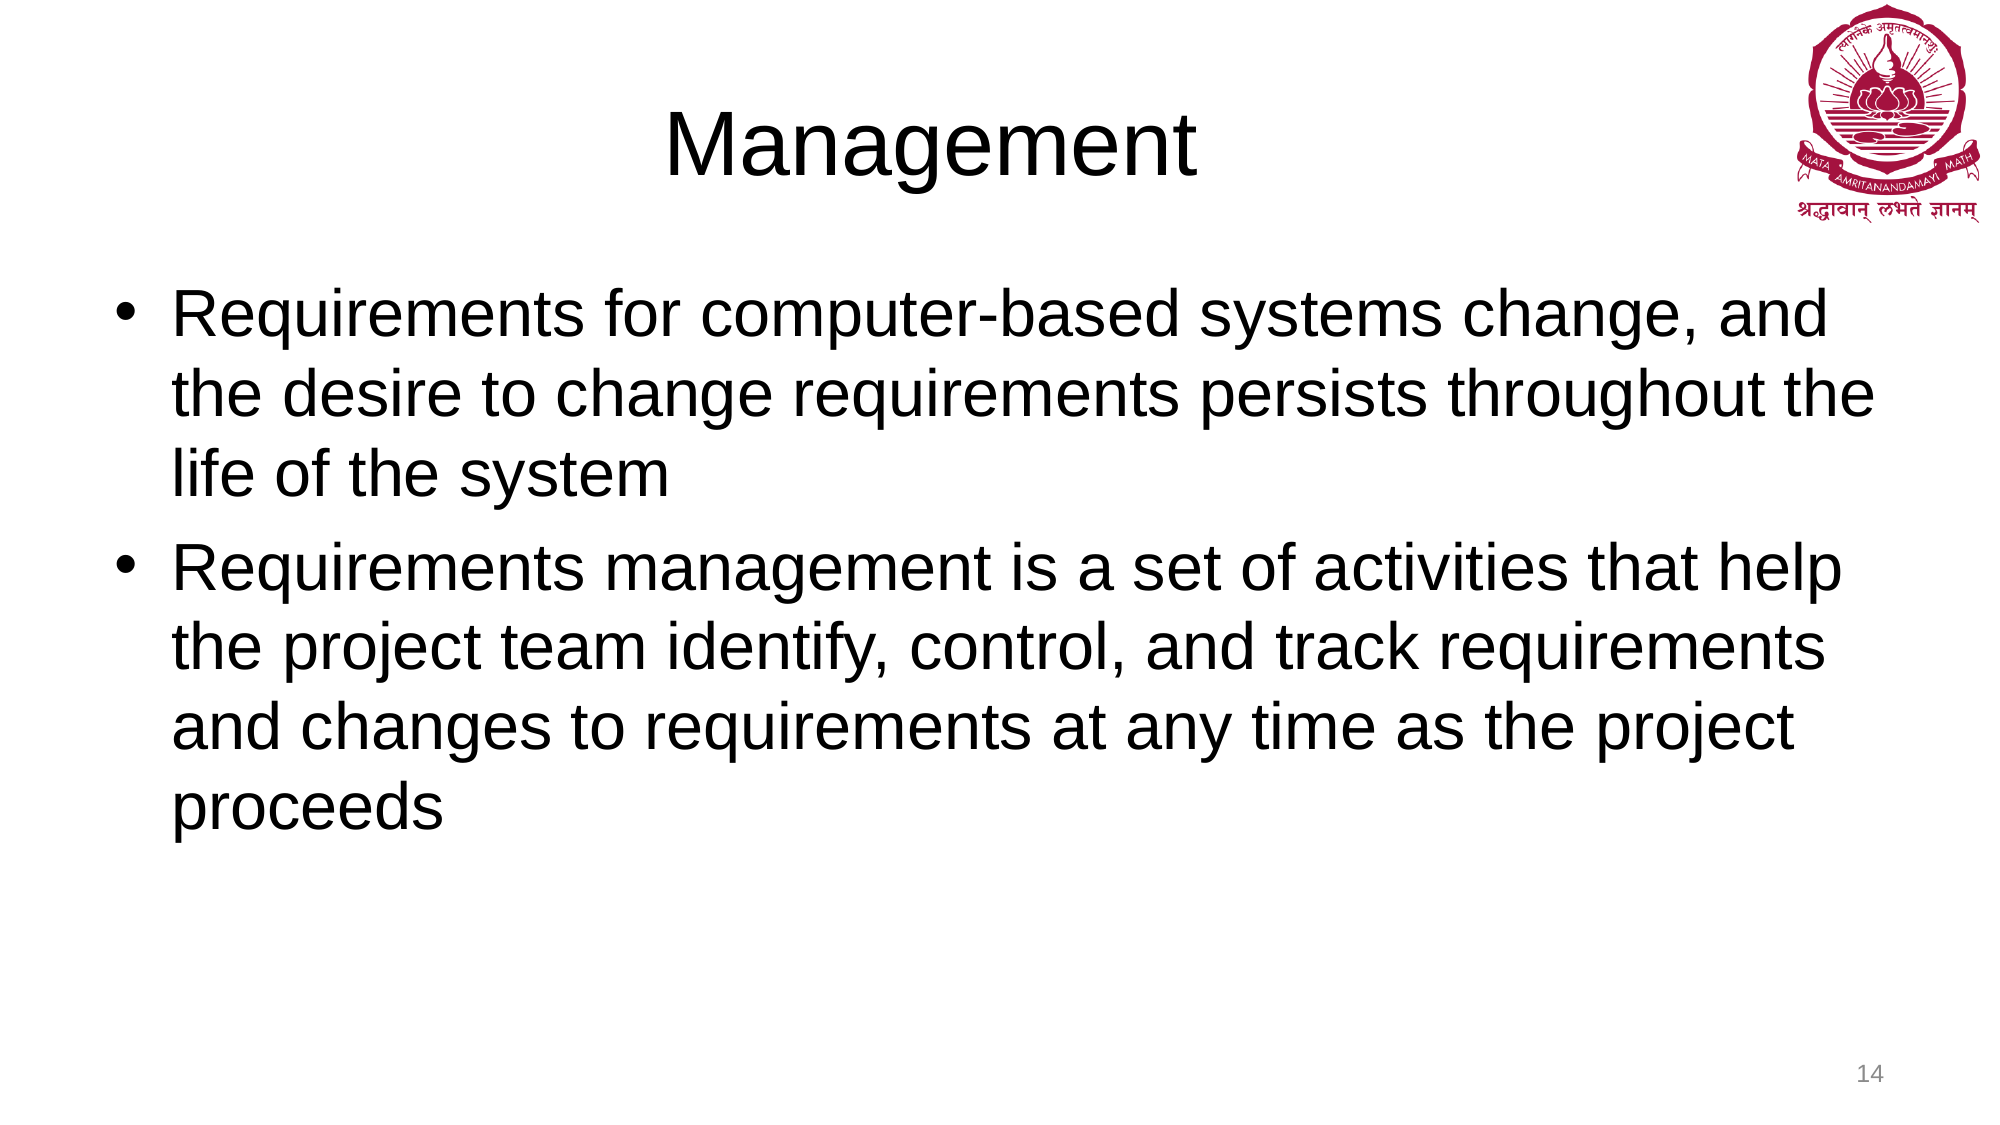

# Management
Requirements for computer-based systems change, and the desire to change requirements persists throughout the life of the system
Requirements management is a set of activities that help the project team identify, control, and track requirements and changes to requirements at any time as the project proceeds
14